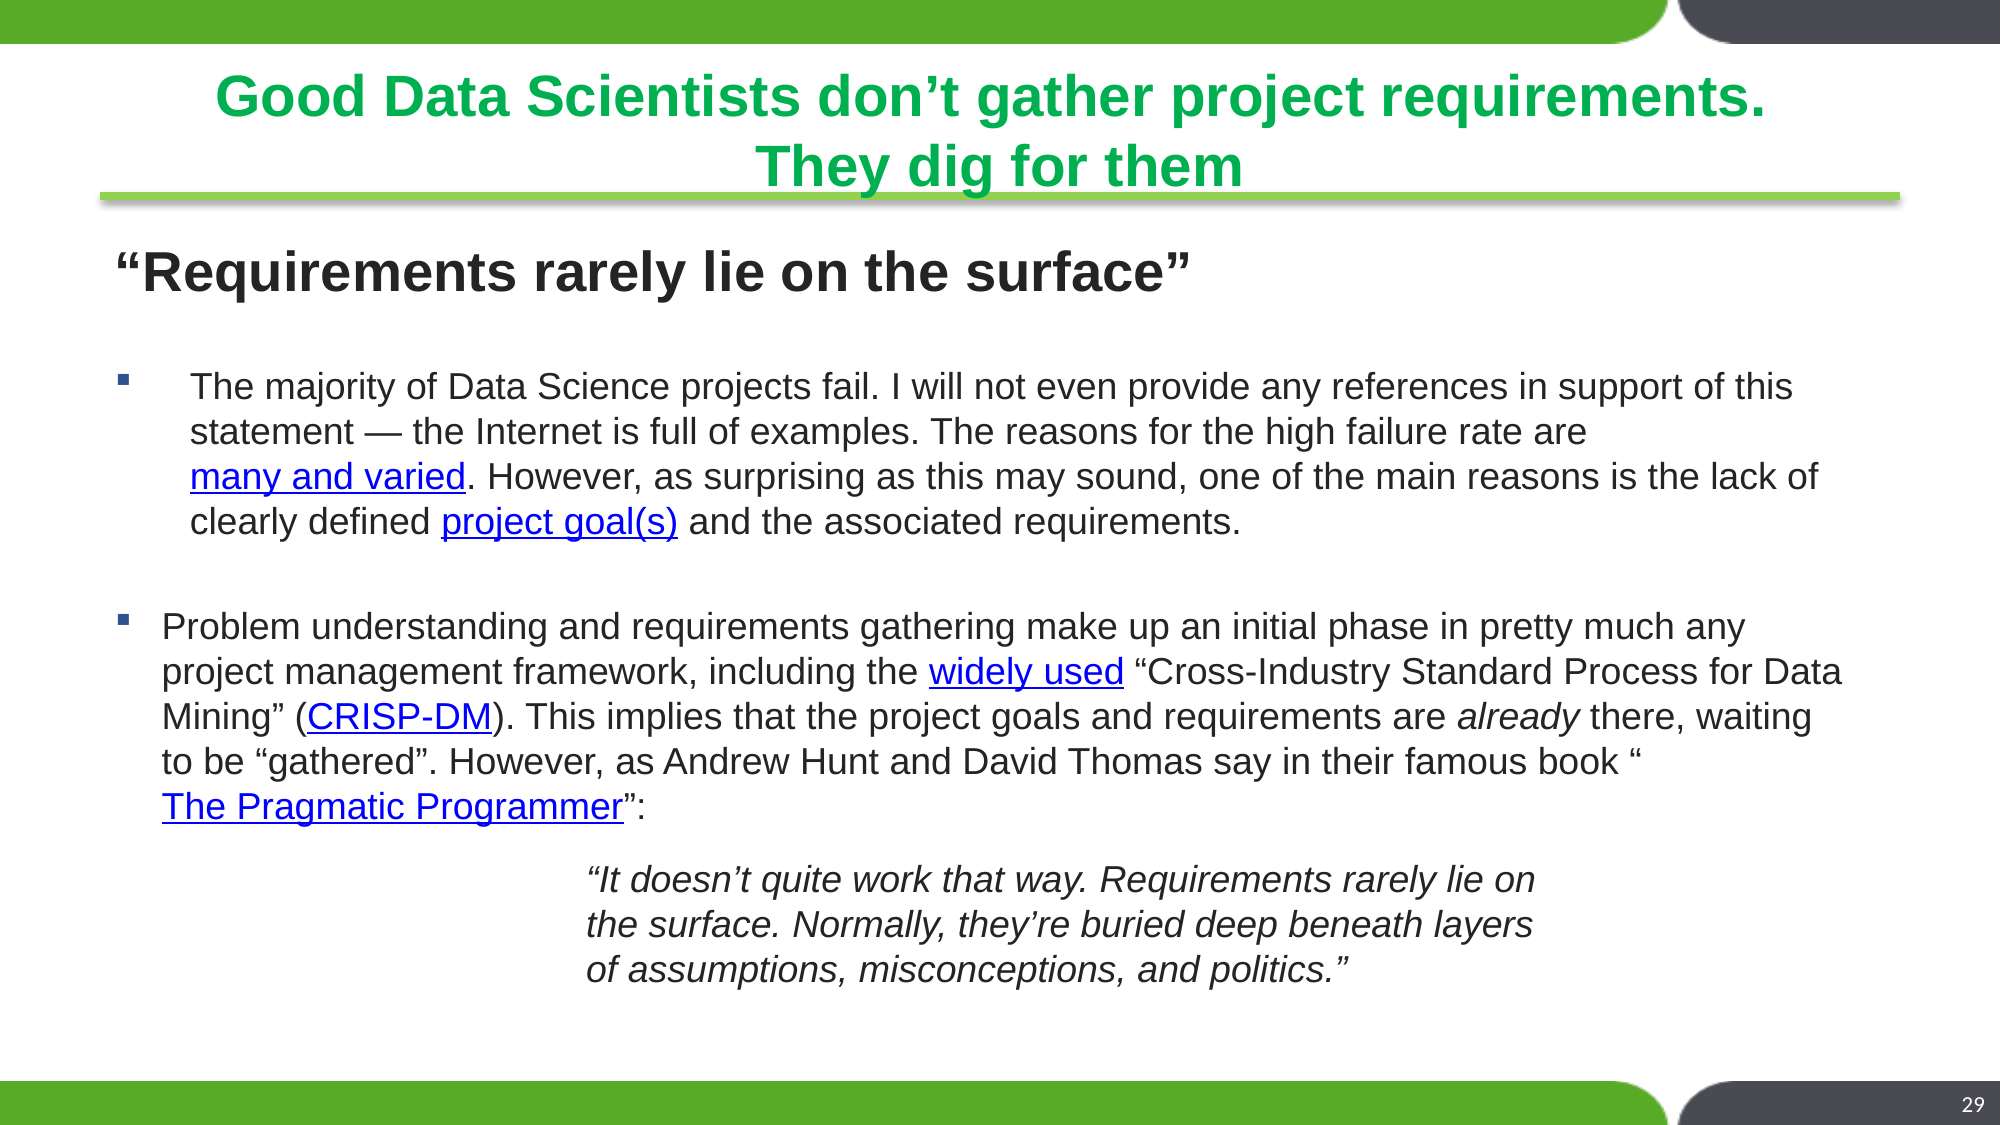

# Good Data Scientists don’t gather project requirements. They dig for them
“Requirements rarely lie on the surface”

The majority of Data Science projects fail. I will not even provide any references in support of this statement — the Internet is full of examples. The reasons for the high failure rate are many and varied. However, as surprising as this may sound, one of the main reasons is the lack of clearly defined project goal(s) and the associated requirements.

Problem understanding and requirements gathering make up an initial phase in pretty much any project management framework, including the widely used “Cross-Industry Standard Process for Data Mining” (CRISP-DM). This implies that the project goals and requirements are already there, waiting to be “gathered”. However, as Andrew Hunt and David Thomas say in their famous book “The Pragmatic Programmer”:

“It doesn’t quite work that way. Requirements rarely lie on the surface. Normally, they’re buried deep beneath layers of assumptions, misconceptions, and politics.”
29